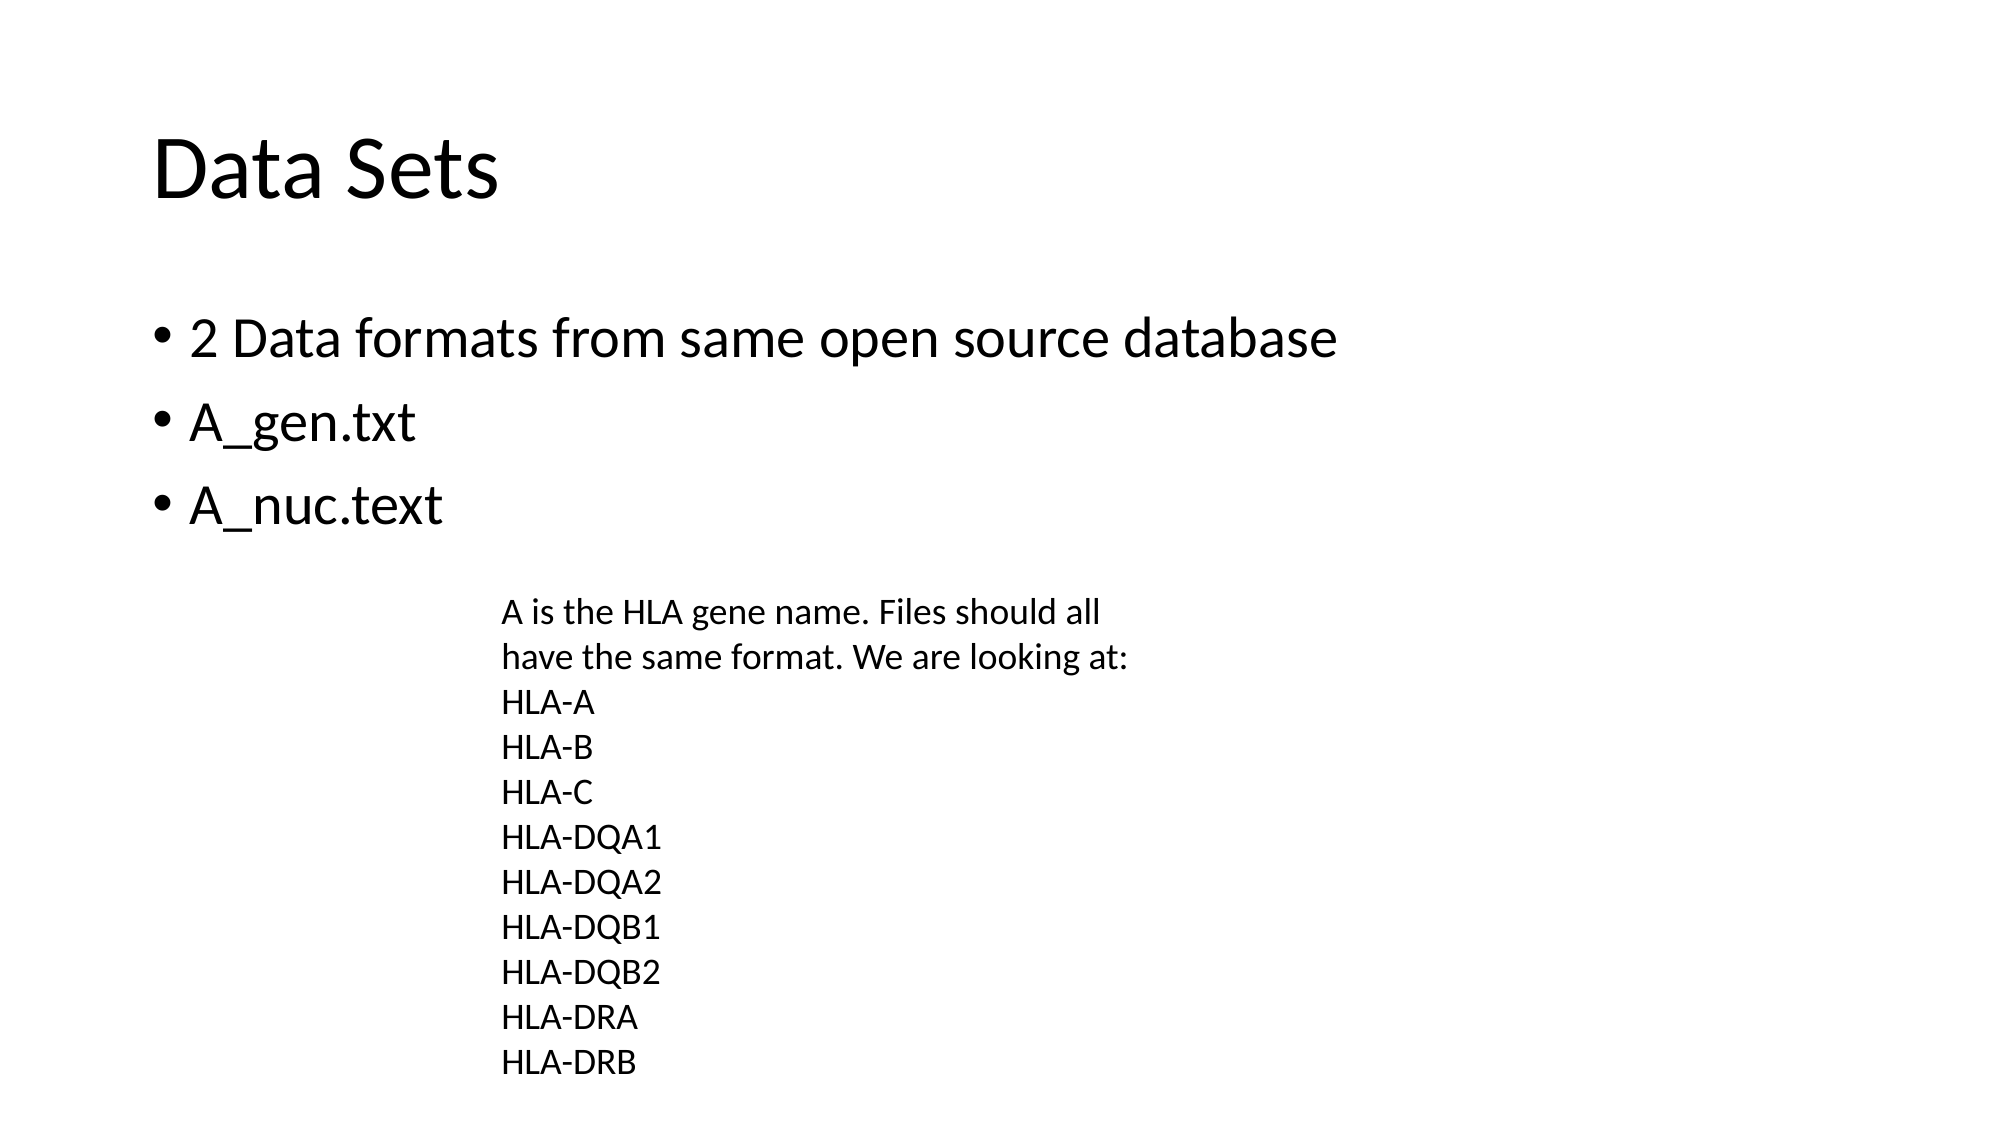

# Data Sets
2 Data formats from same open source database
A_gen.txt
A_nuc.text
A is the HLA gene name. Files should all have the same format. We are looking at:
HLA-A
HLA-B
HLA-C
HLA-DQA1
HLA-DQA2
HLA-DQB1
HLA-DQB2
HLA-DRA
HLA-DRB